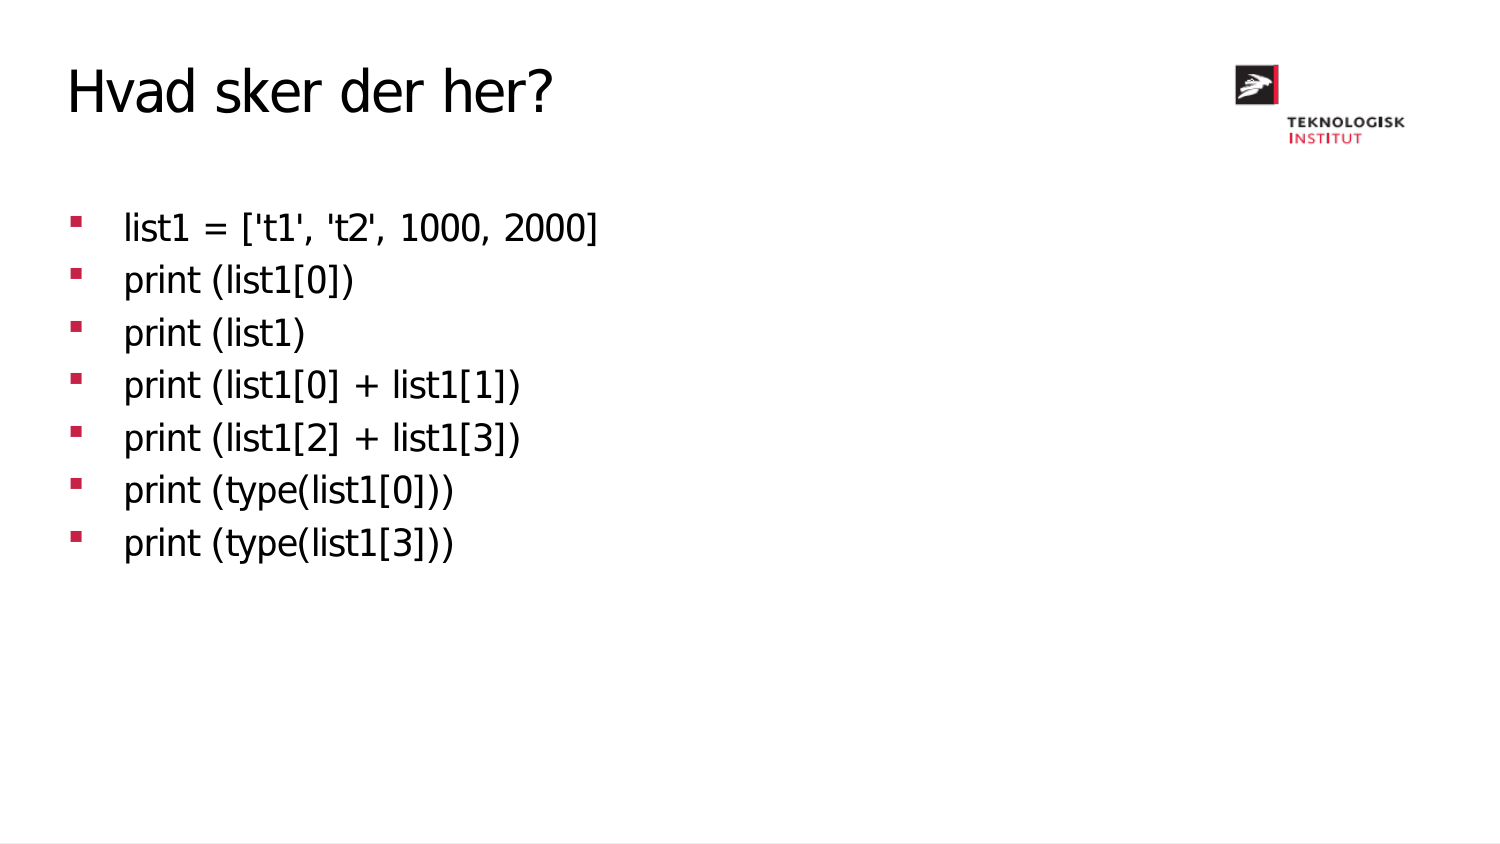

Hvad sker der her?

list1 = ['t1', 't2', 1000, 2000]
print (list1[0])
print (list1)
print (list1[0] + list1[1])
print (list1[2] + list1[3])
print (type(list1[0]))
print (type(list1[3]))